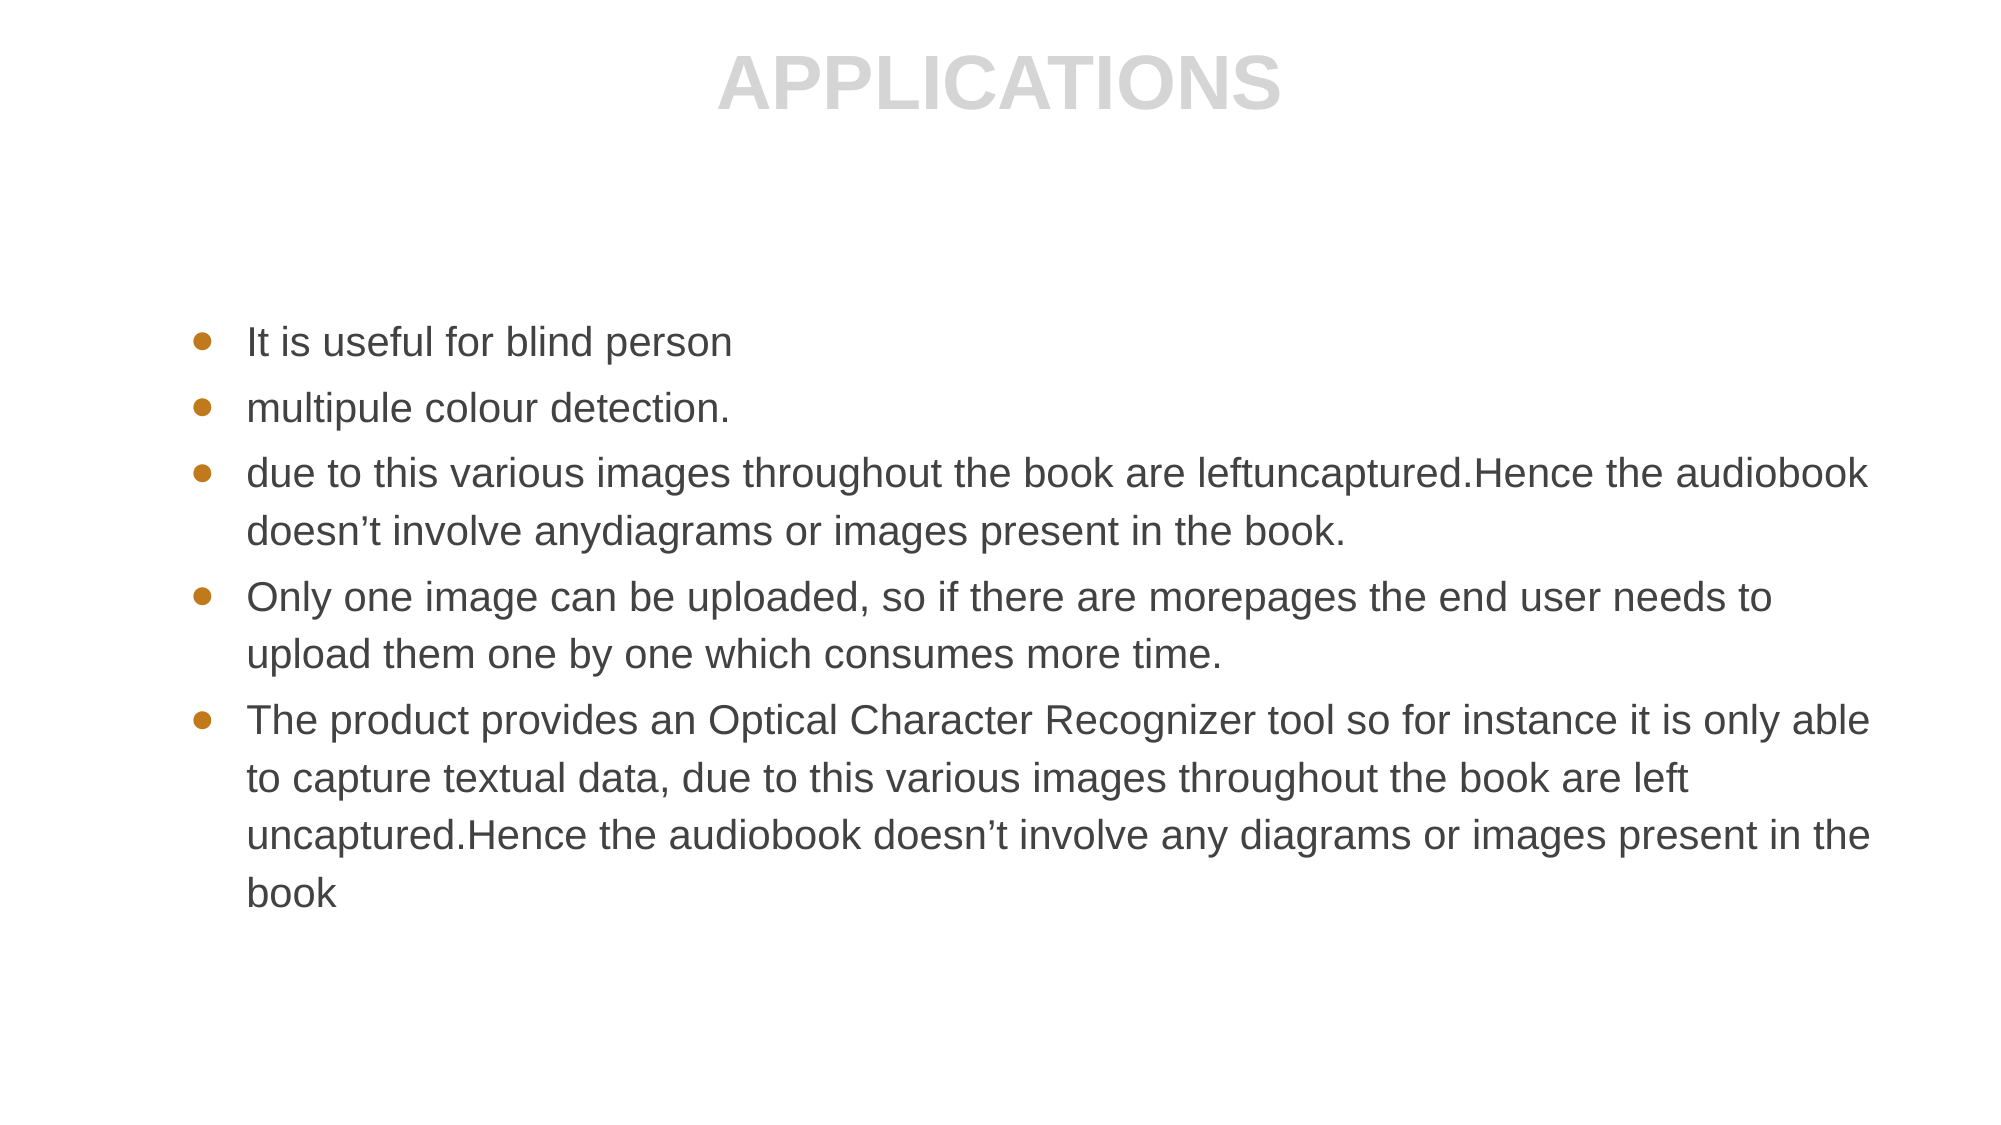

# APPLICATIONS
It is useful for blind person
multipule colour detection.
due to this various images throughout the book are leftuncaptured.Hence the audiobook doesn’t involve anydiagrams or images present in the book.
Only one image can be uploaded, so if there are morepages the end user needs to upload them one by one which consumes more time.
The product provides an Optical Character Recognizer tool so for instance it is only able to capture textual data, due to this various images throughout the book are left uncaptured.Hence the audiobook doesn’t involve any diagrams or images present in the book